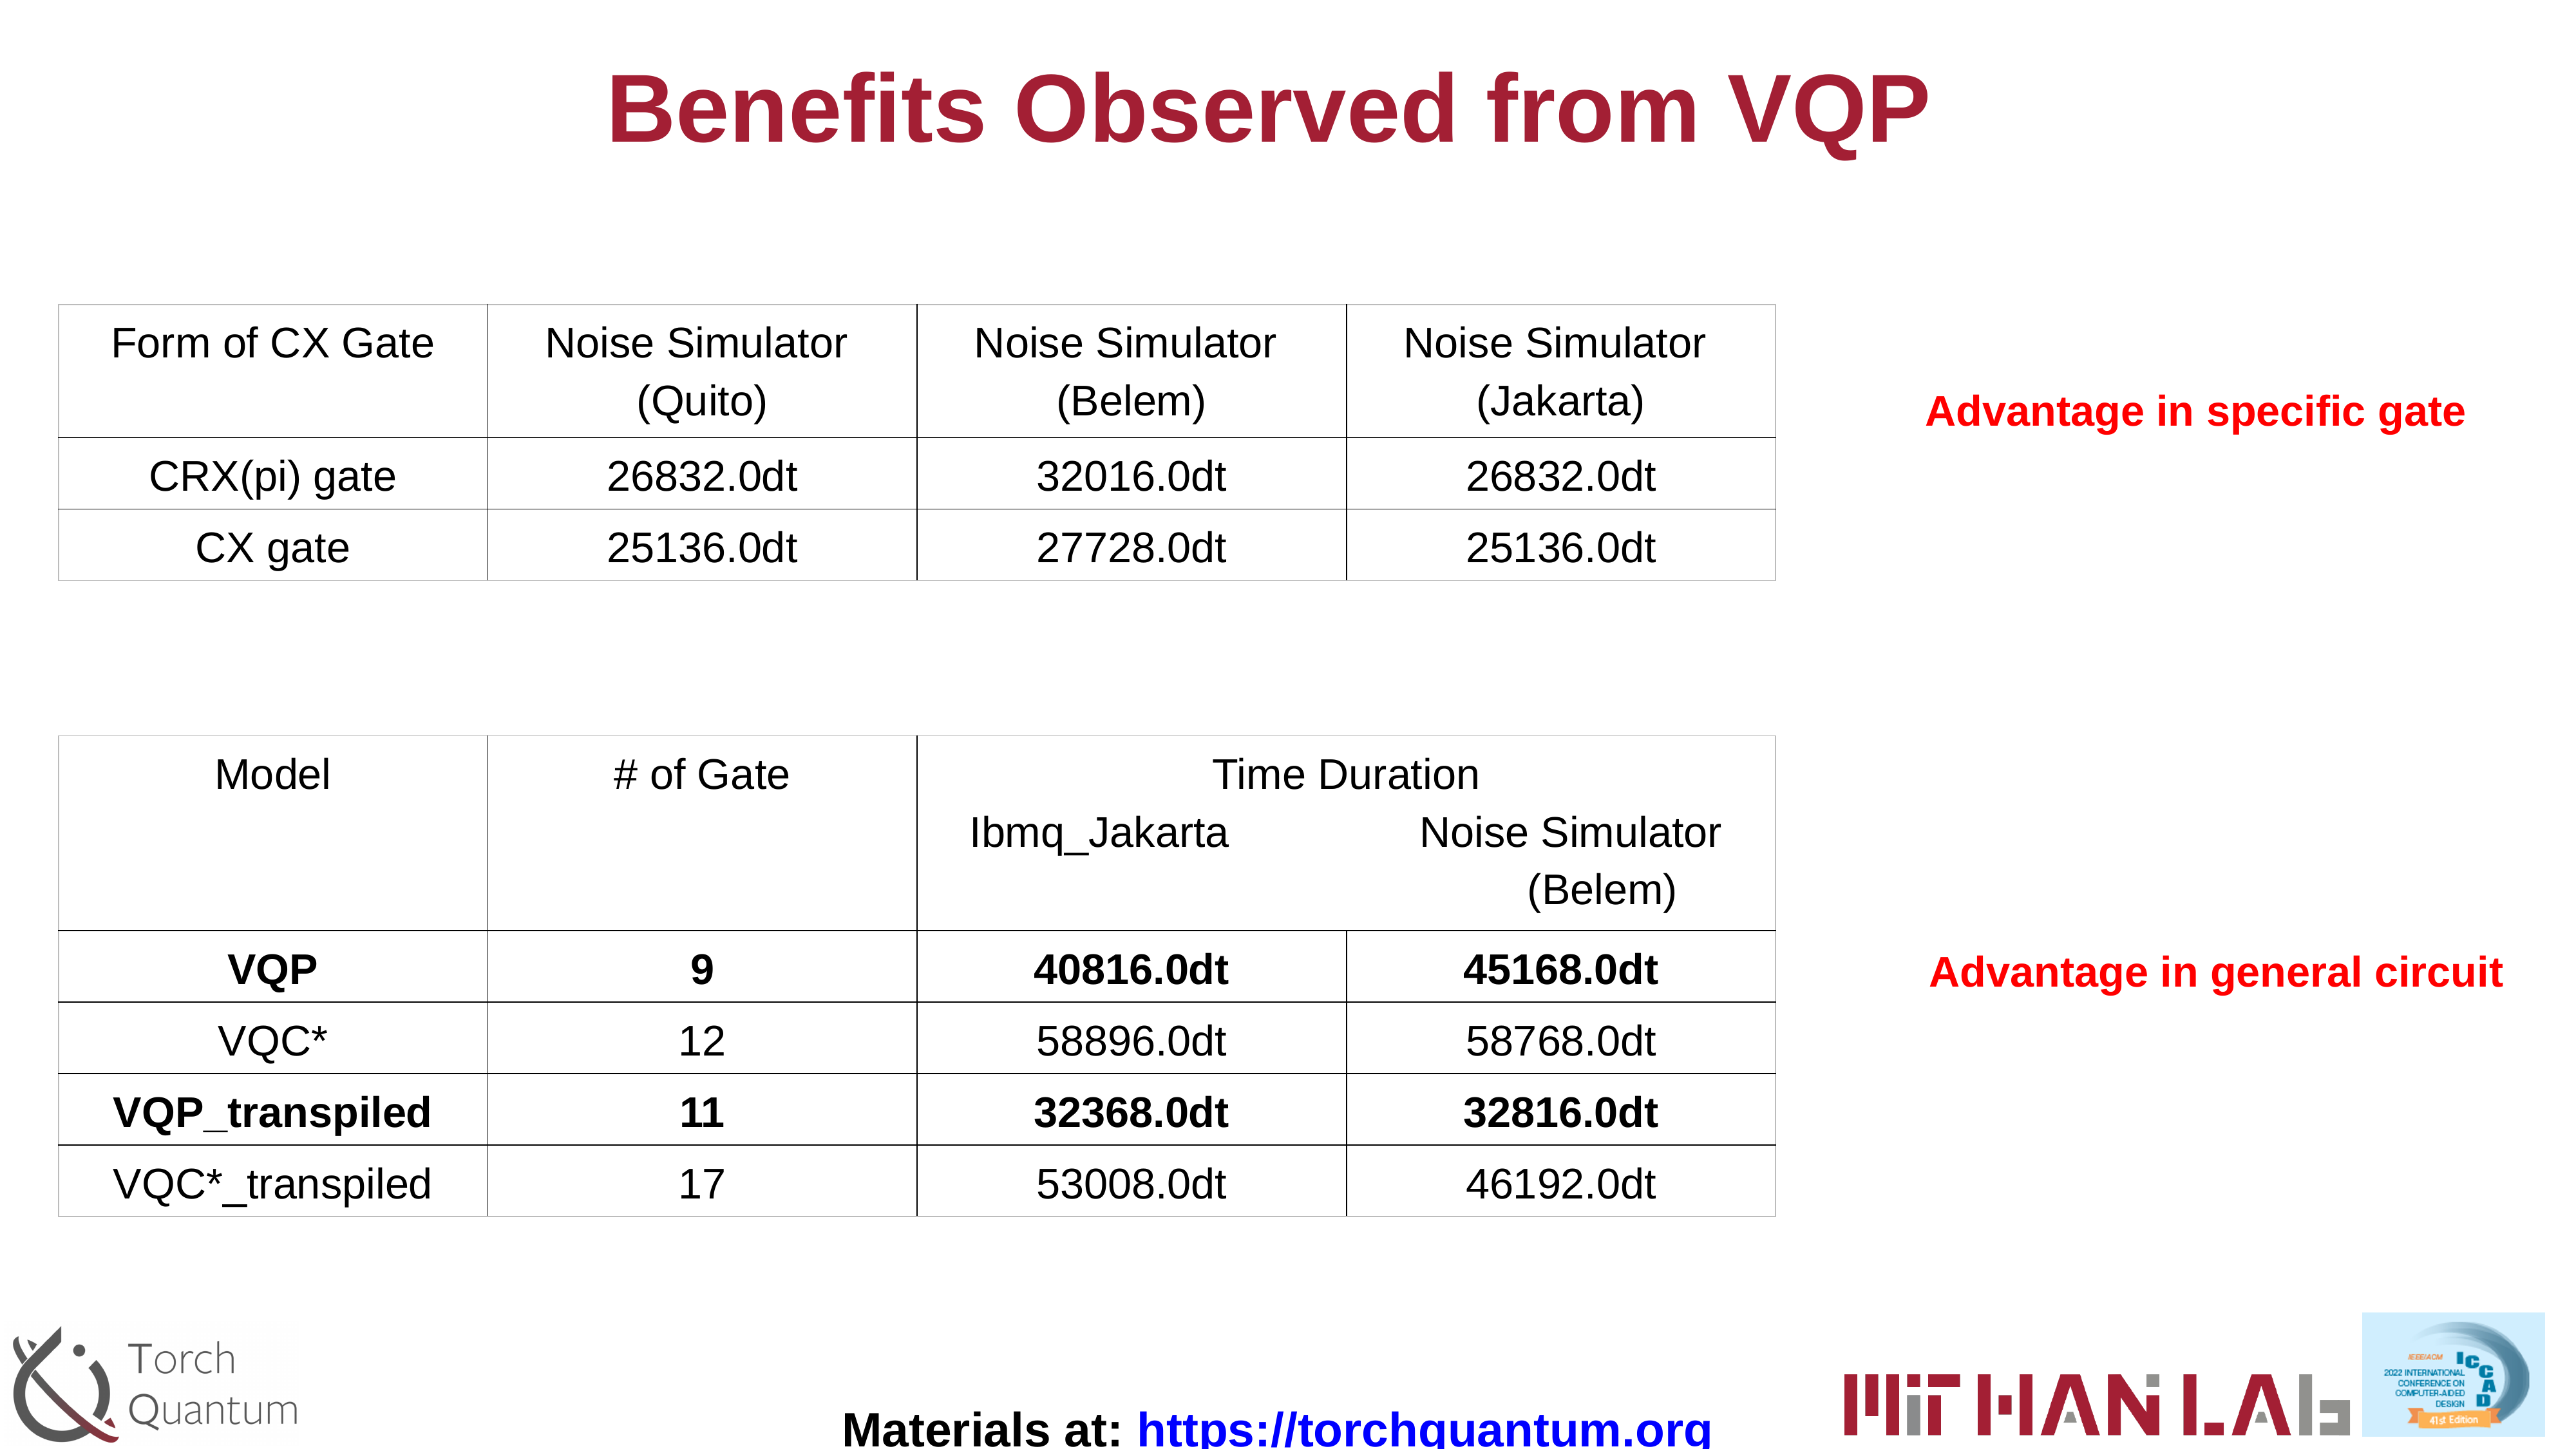

Benefits Observed from VQP
| Form of CX Gate | Noise Simulator (Quito) | Noise Simulator (Belem) | Noise Simulator (Jakarta) |
| --- | --- | --- | --- |
| CRX(pi) gate | 26832.0dt | 32016.0dt | 26832.0dt |
| CX gate | 25136.0dt | 27728.0dt | 25136.0dt |
Advantage in specific gate
| Model | # of Gate | Time Duration Ibmq\_Jakarta Noise Simulator (Belem) |  |
| --- | --- | --- | --- |
| VQP | 9 | 40816.0dt | 45168.0dt |
| VQC\* | 12 | 58896.0dt | 58768.0dt |
| VQP\_transpiled | 11 | 32368.0dt | 32816.0dt |
| VQC\*\_transpiled | 17 | 53008.0dt | 46192.0dt |
Advantage in general circuit